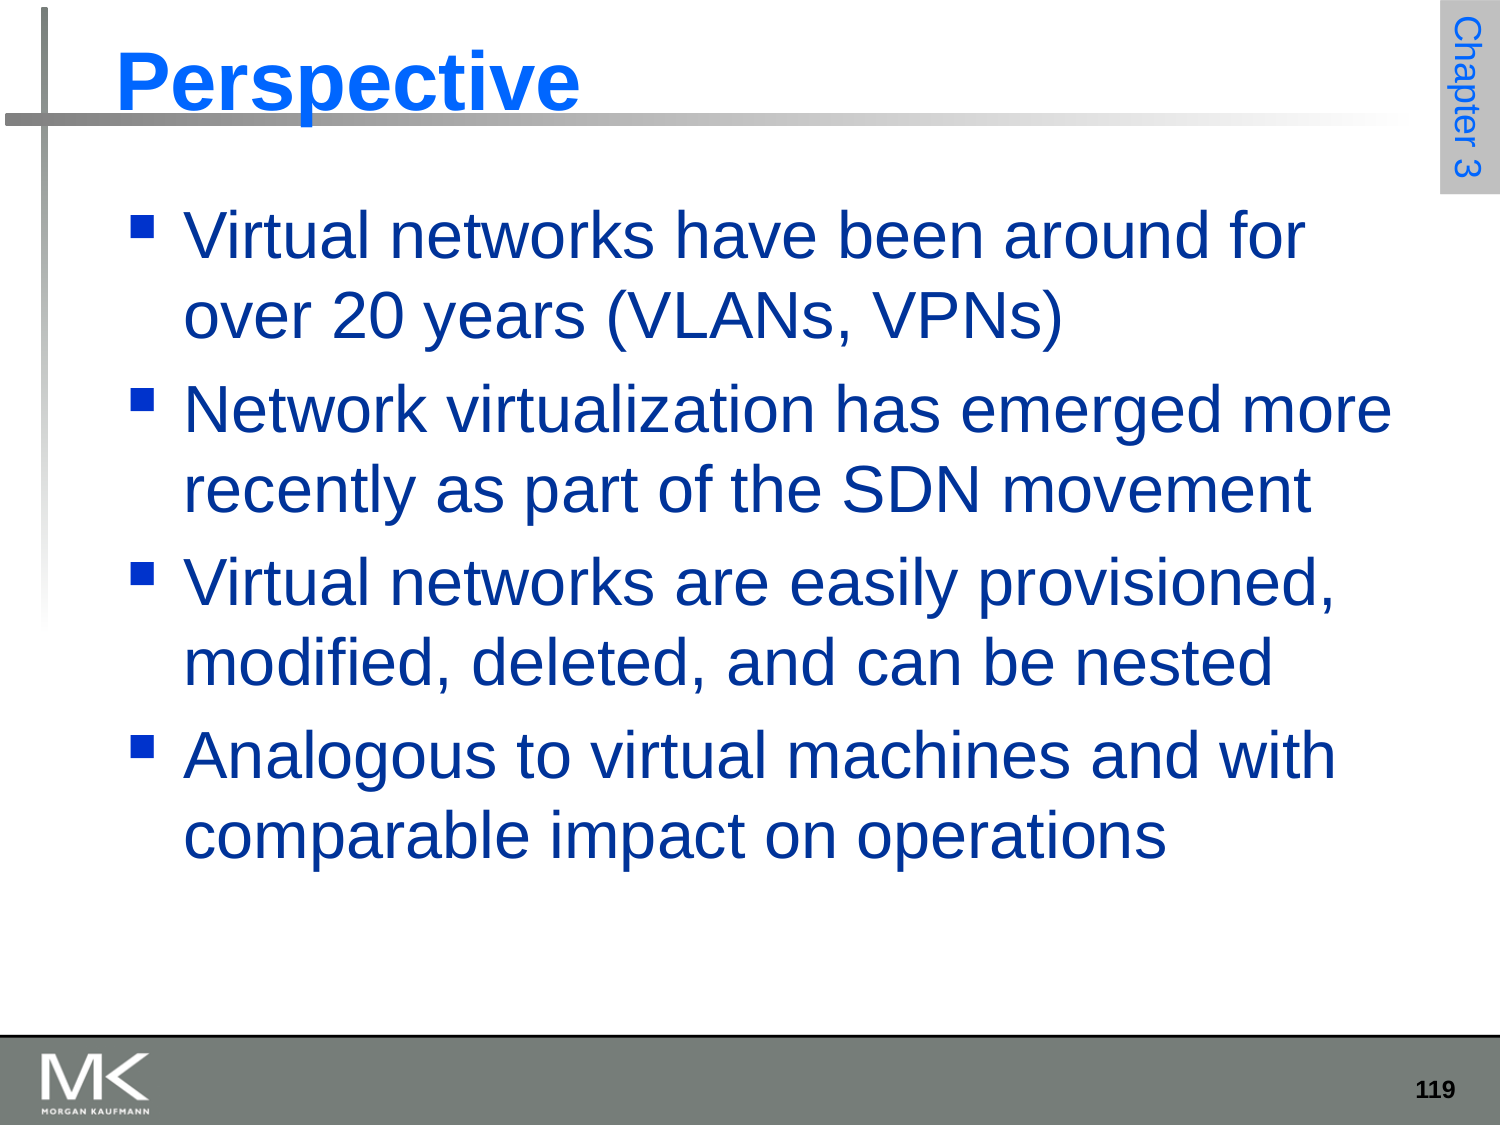

# Perspective
Virtual networks have been around for over 20 years (VLANs, VPNs)
Network virtualization has emerged more recently as part of the SDN movement
Virtual networks are easily provisioned, modified, deleted, and can be nested
Analogous to virtual machines and with comparable impact on operations